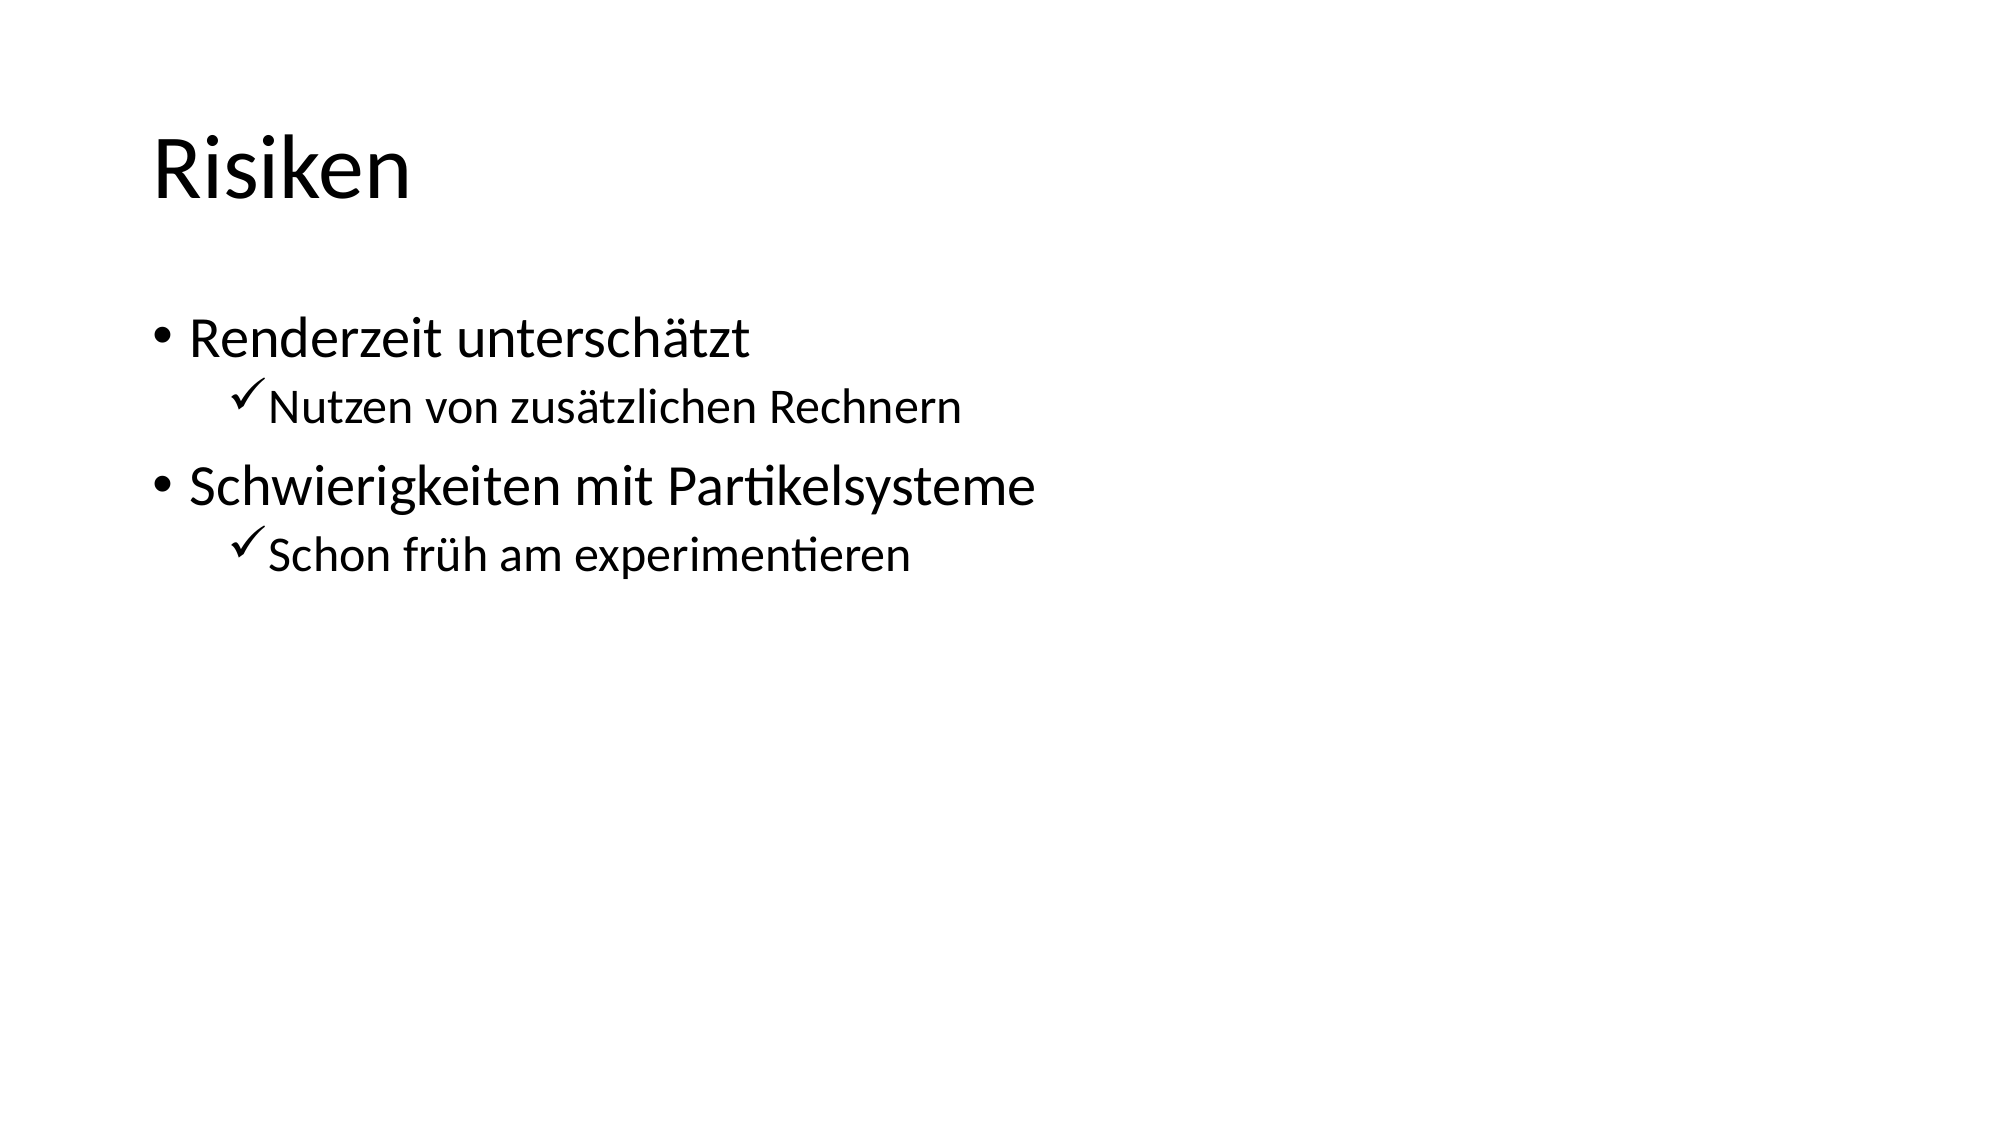

# Risiken
Renderzeit unterschätzt
Nutzen von zusätzlichen Rechnern
Schwierigkeiten mit Partikelsysteme
Schon früh am experimentieren